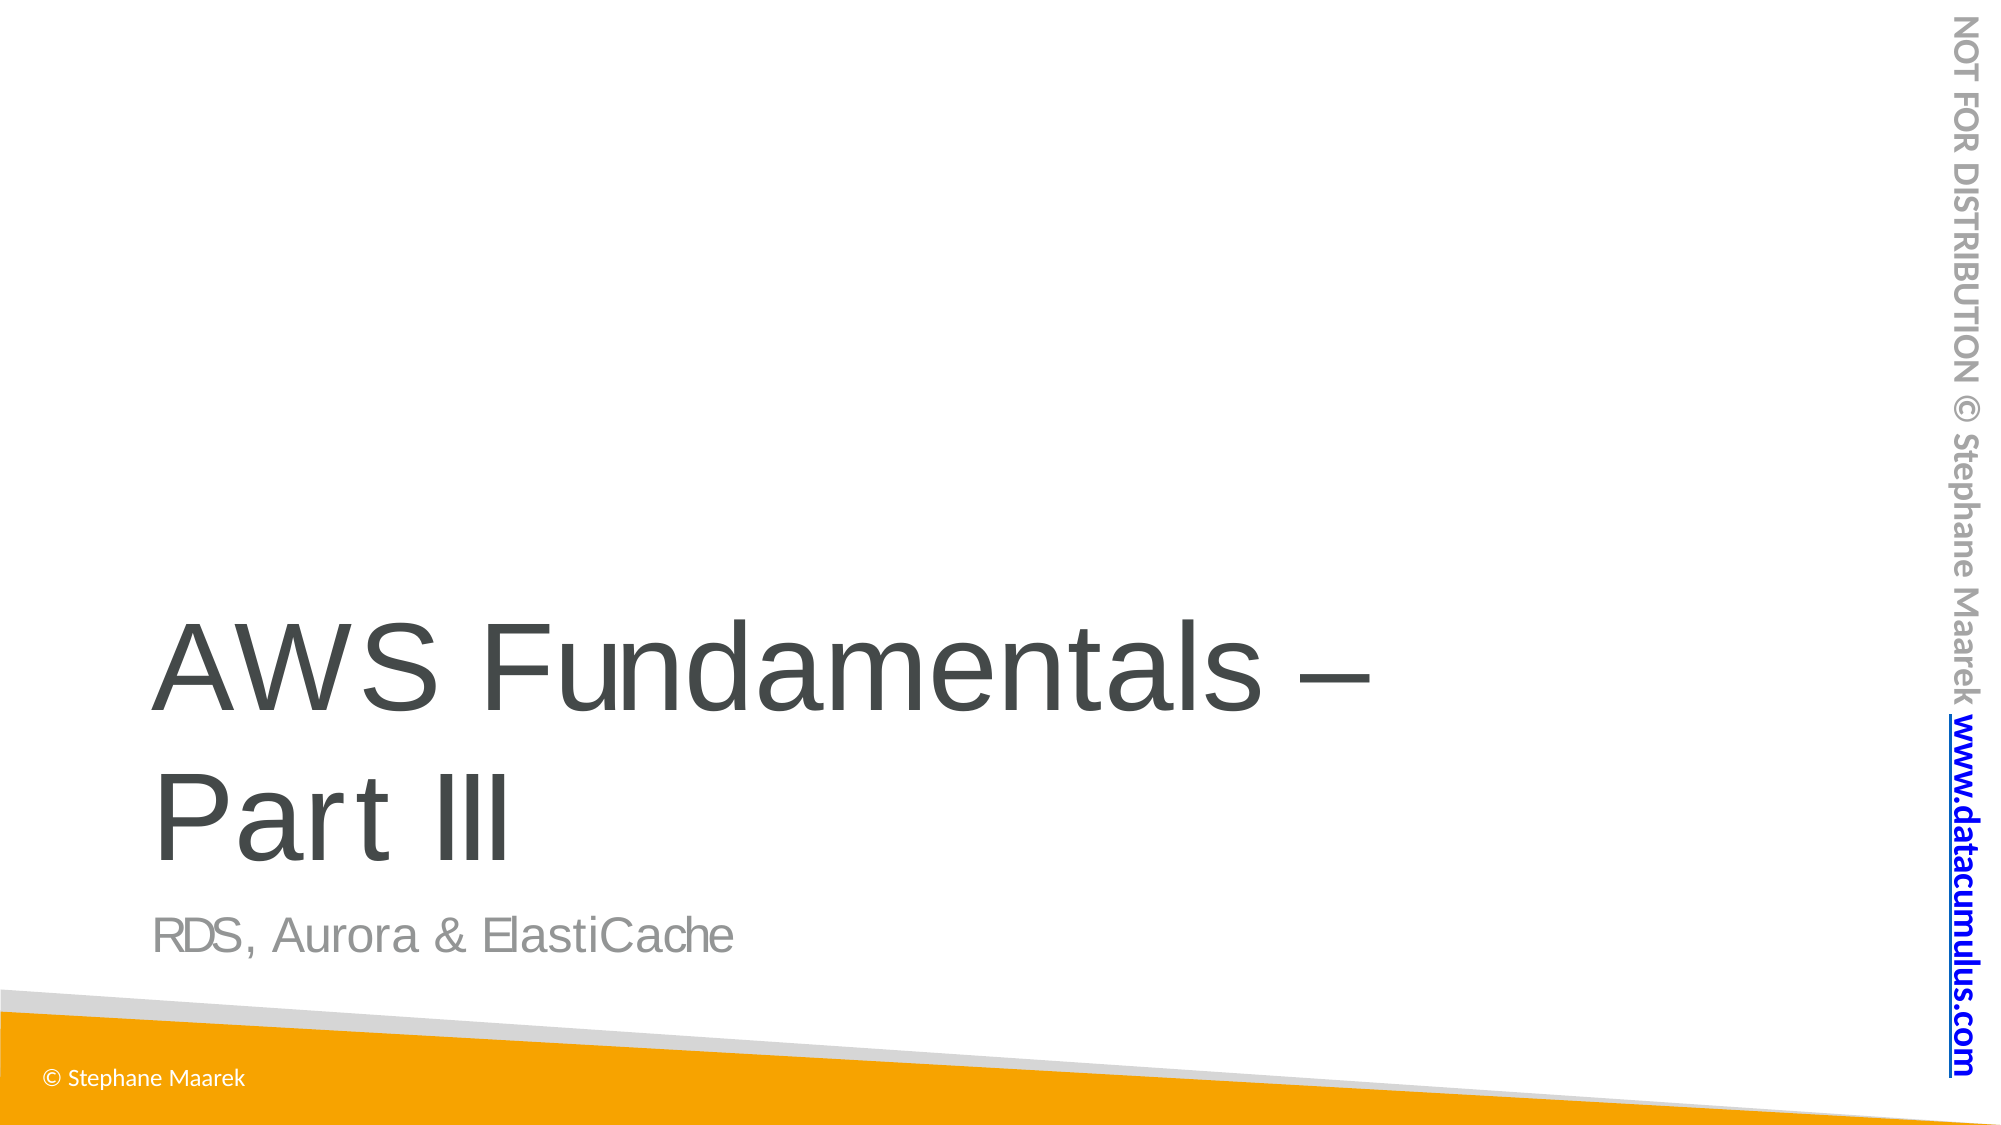

NOT FOR DISTRIBUTION © Stephane Maarek www.datacumulus.com
AWS Fundamentals – Part III
RDS, Aurora & ElastiCache
© Stephane Maarek